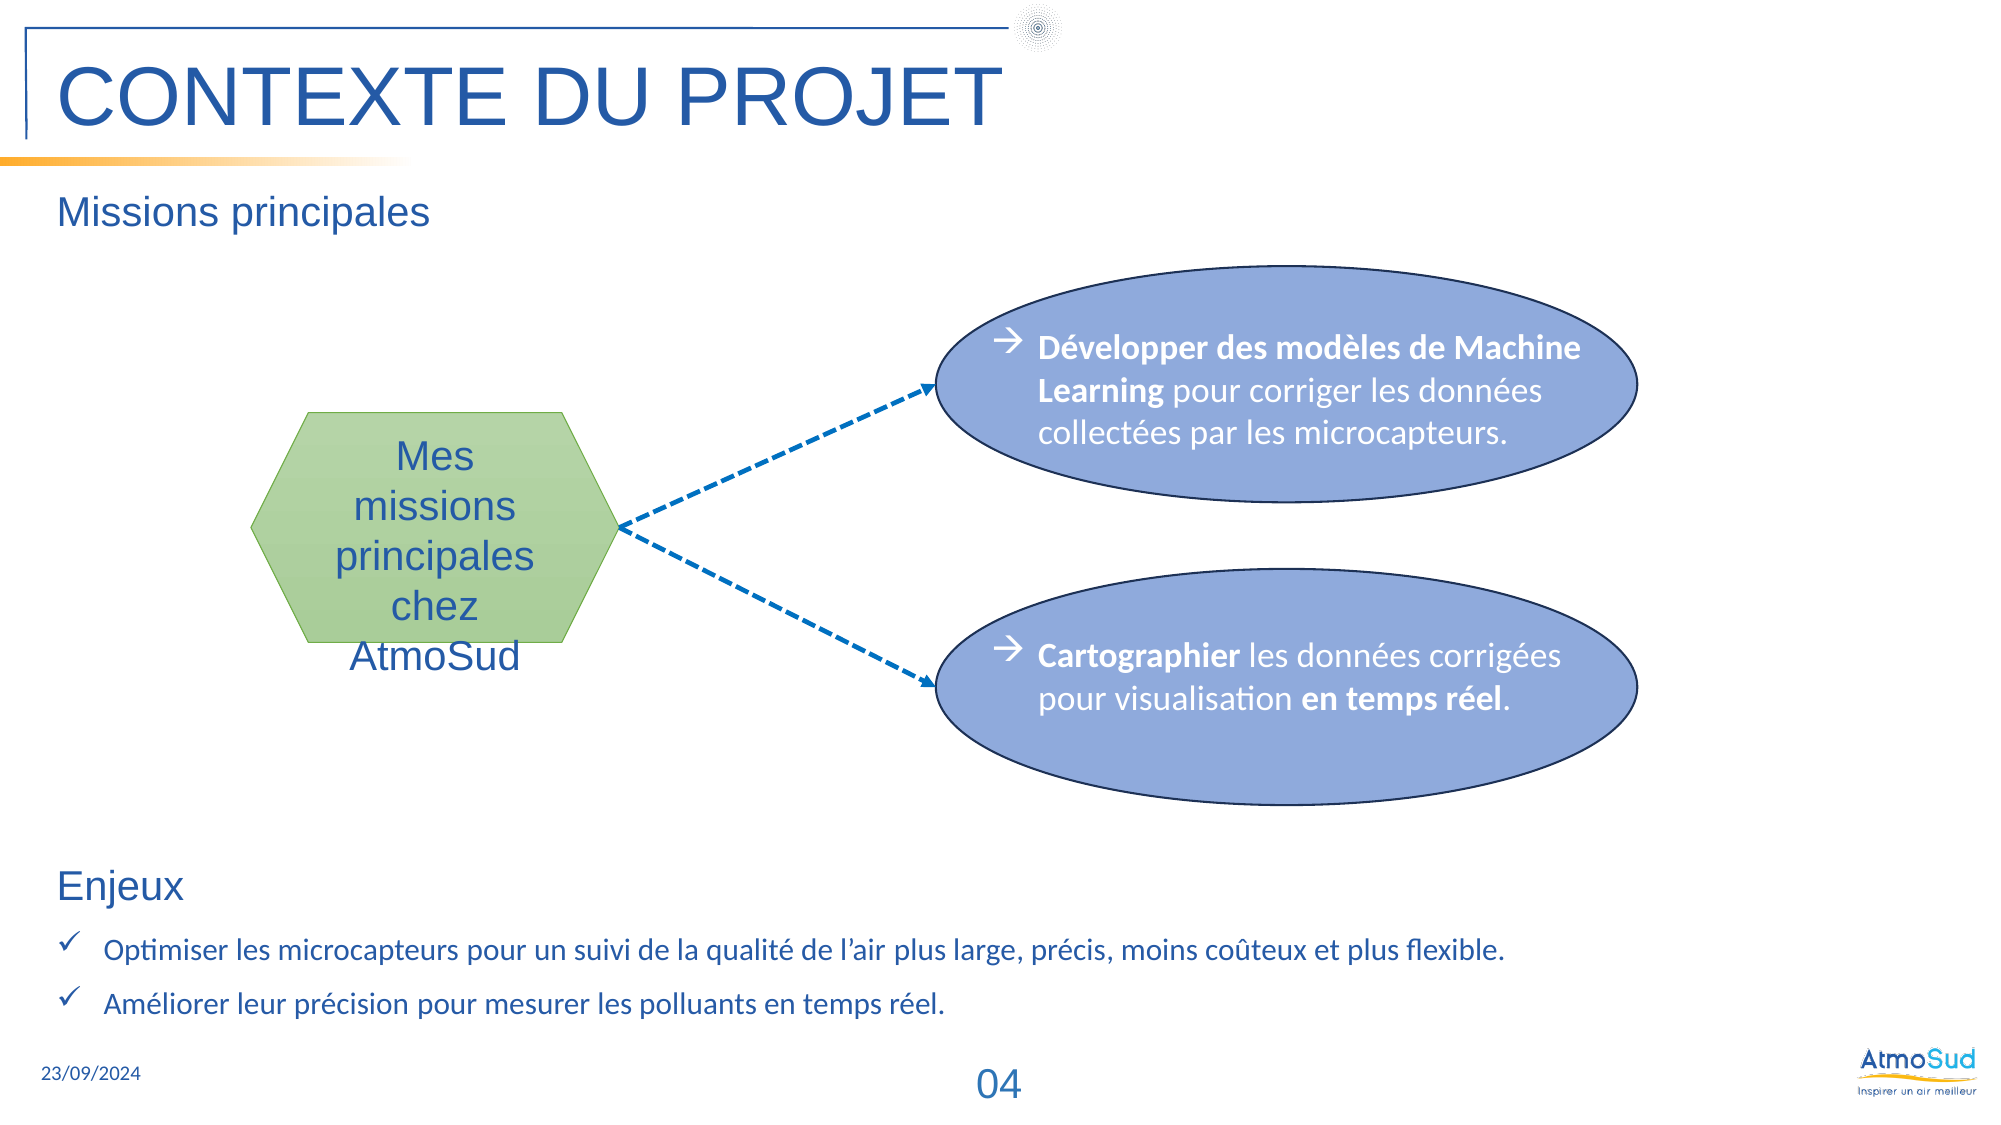

Contexte du projet
Missions principales

Développer des modèles de Machine Learning pour corriger les données collectées par les microcapteurs.

Mes missions principales chez AtmoSud

Cartographier les données corrigées pour visualisation en temps réel.
Enjeux
Optimiser les microcapteurs pour un suivi de la qualité de l’air plus large, précis, moins coûteux et plus flexible.
Améliorer leur précision pour mesurer les polluants en temps réel.

04